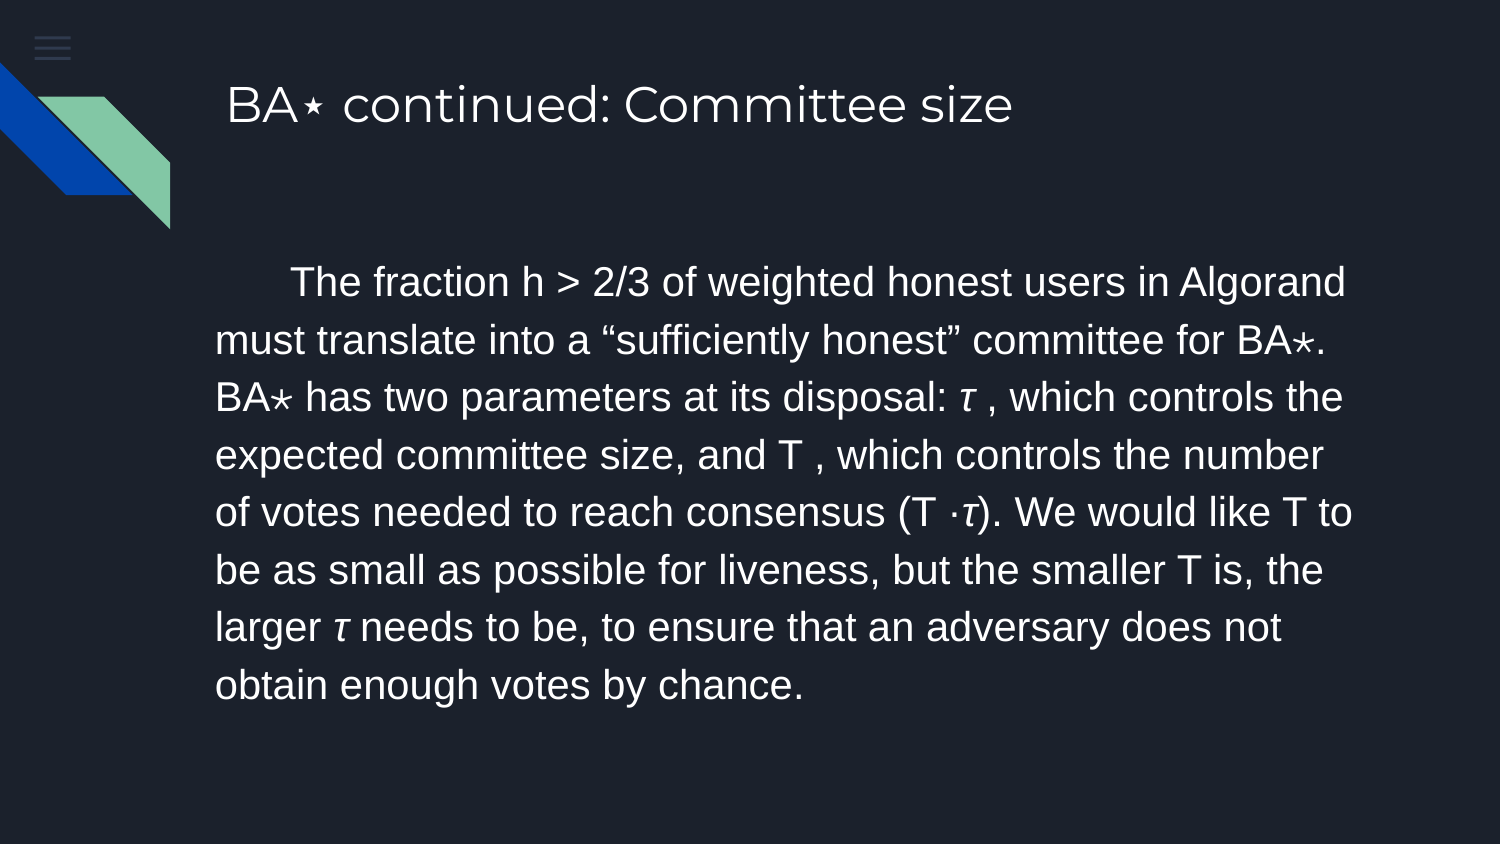

# BA⋆ continued: Committee size
The fraction h > 2/3 of weighted honest users in Algorand must translate into a “sufficiently honest” committee for BA⋆. BA⋆ has two parameters at its disposal: τ , which controls the expected committee size, and T , which controls the number of votes needed to reach consensus (T ·τ). We would like T to be as small as possible for liveness, but the smaller T is, the larger τ needs to be, to ensure that an adversary does not obtain enough votes by chance.